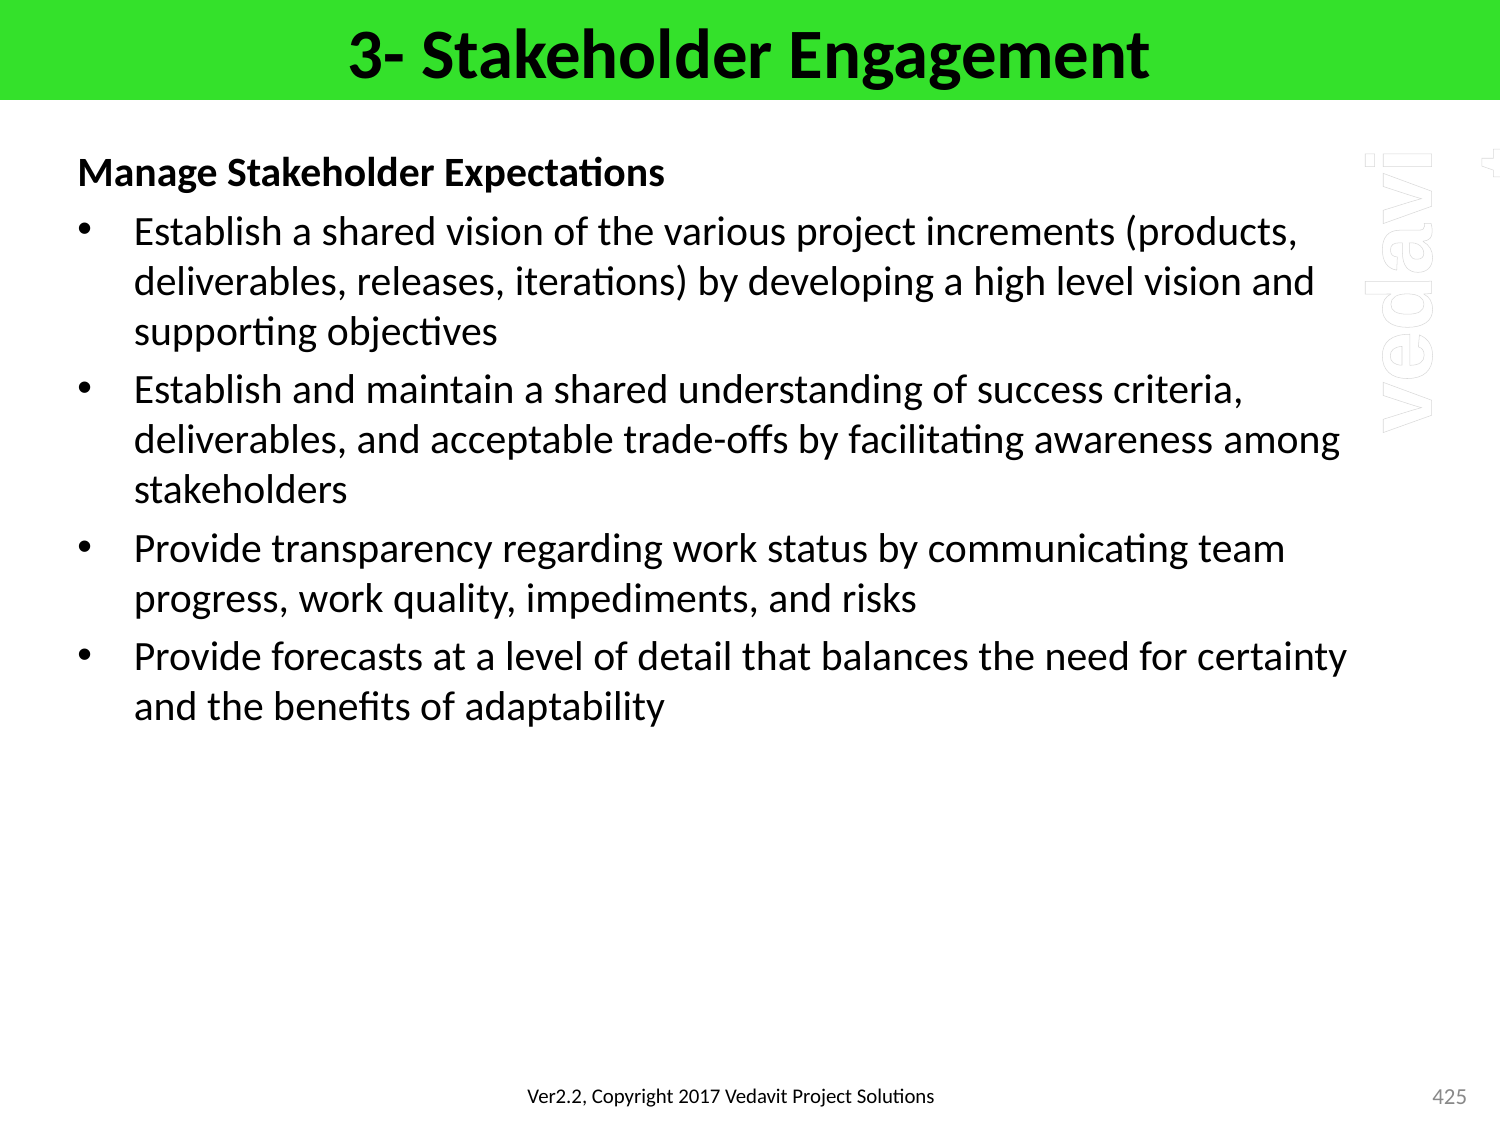

# 3- Stakeholder Engagement

Manage Stakeholder Expectations
Establish a shared vision of the various project increments (products, deliverables, releases, iterations) by developing a high level vision and supporting objectives
Establish and maintain a shared understanding of success criteria, deliverables, and acceptable trade-offs by facilitating awareness among stakeholders
Provide transparency regarding work status by communicating team progress, work quality, impediments, and risks
Provide forecasts at a level of detail that balances the need for certainty and the benefits of adaptability
425